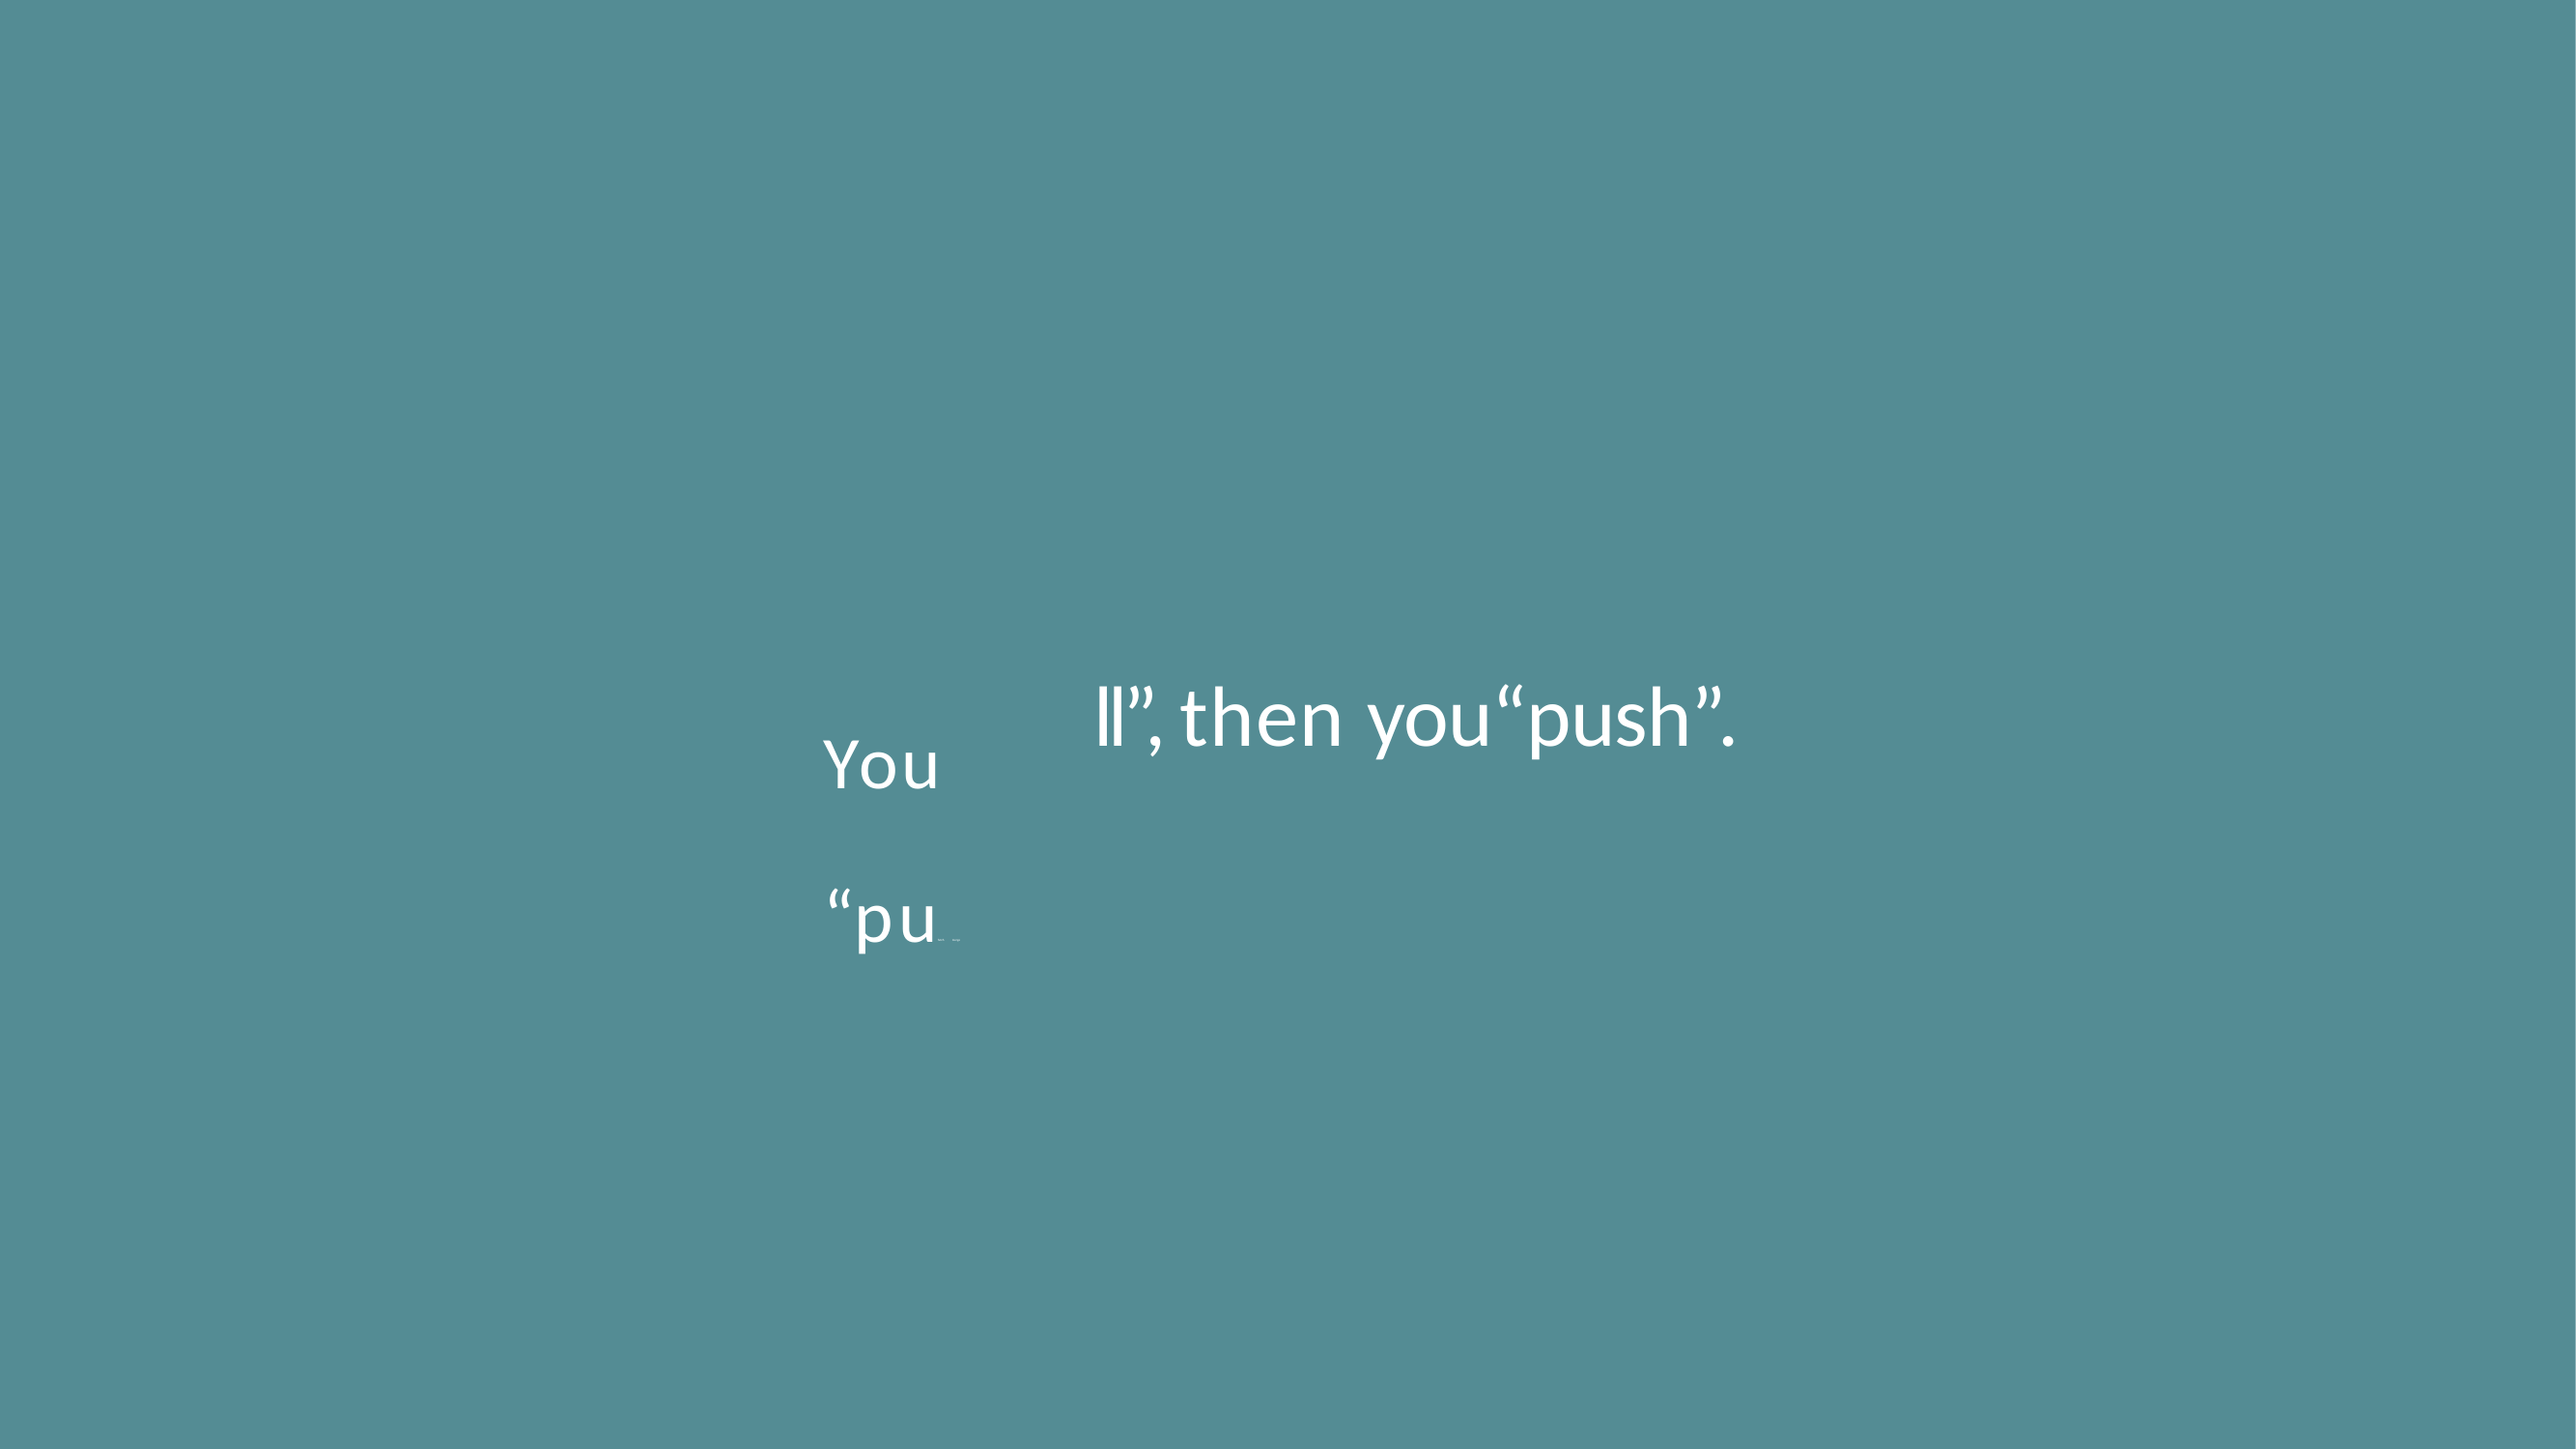

# You “pufetch           merge
ll”, then you“push”.